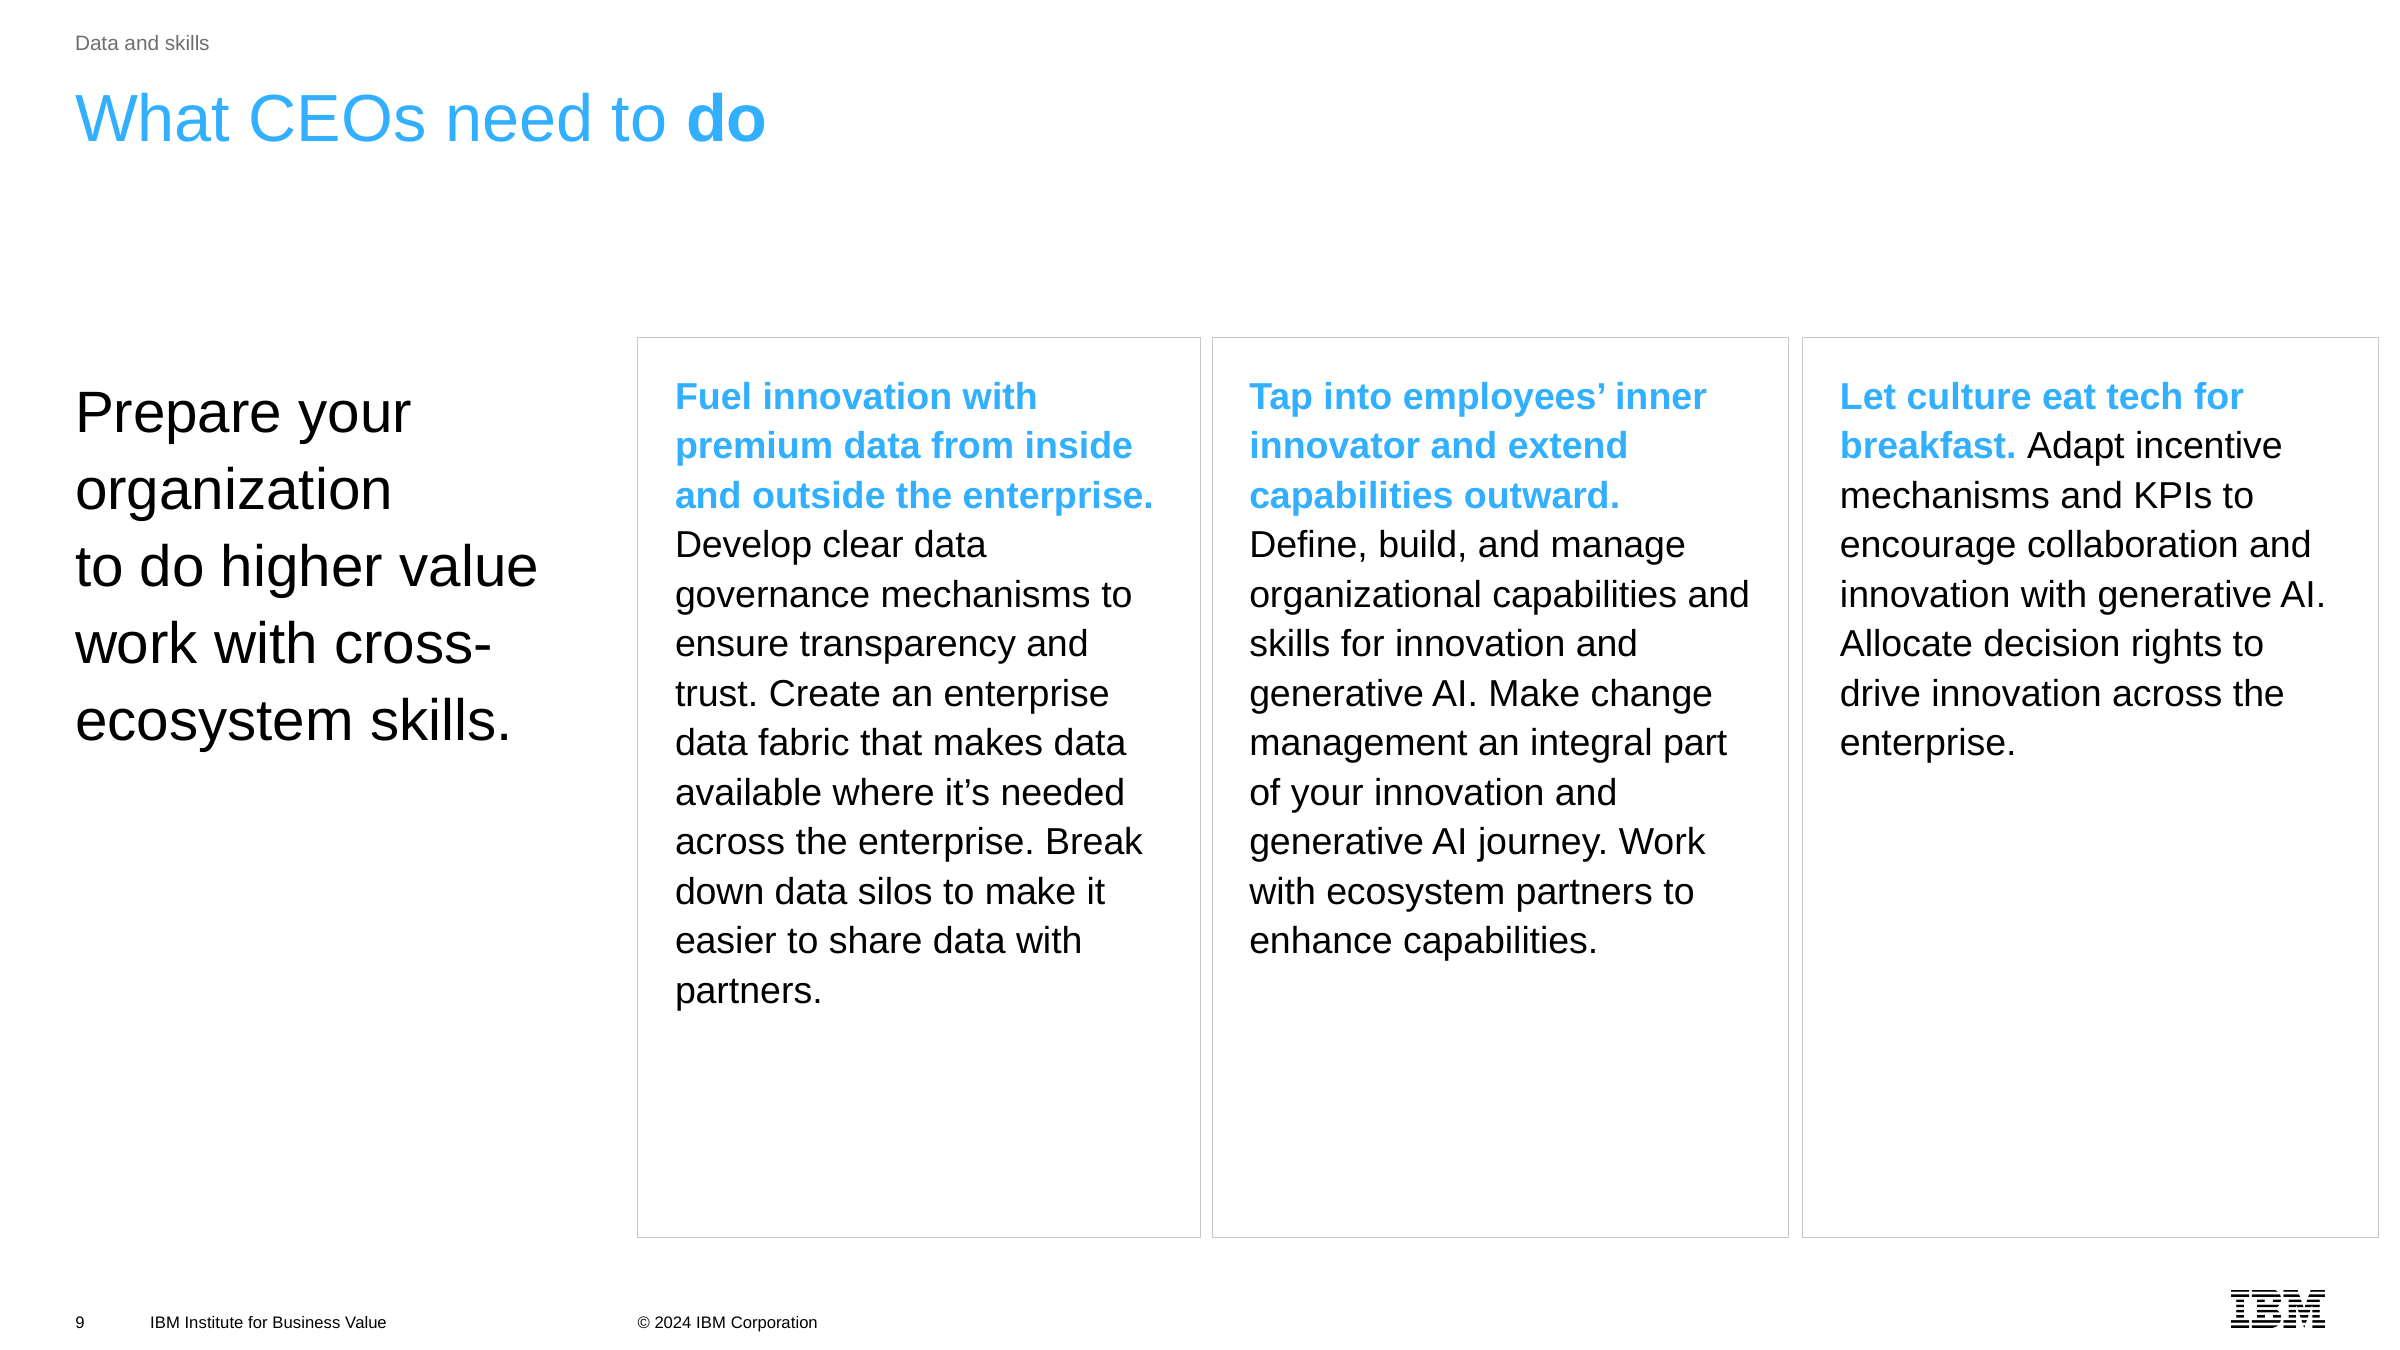

Data and skills
# What CEOs need to do
Prepare your organization
to do higher value work with cross-ecosystem skills.
Fuel innovation with premium data from inside and outside the enterprise. Develop clear data governance mechanisms to ensure transparency and trust. Create an enterprise data fabric that makes data available where it’s needed across the enterprise. Break down data silos to make it easier to share data with partners.
Tap into employees’ inner innovator and extend capabilities outward.
Define, build, and manage organizational capabilities and skills for innovation and generative AI. Make change management an integral part of your innovation and generative AI journey. Work with ecosystem partners to enhance capabilities.
Let culture eat tech for breakfast. Adapt incentive mechanisms and KPIs to encourage collaboration and innovation with generative AI. Allocate decision rights to drive innovation across the enterprise.